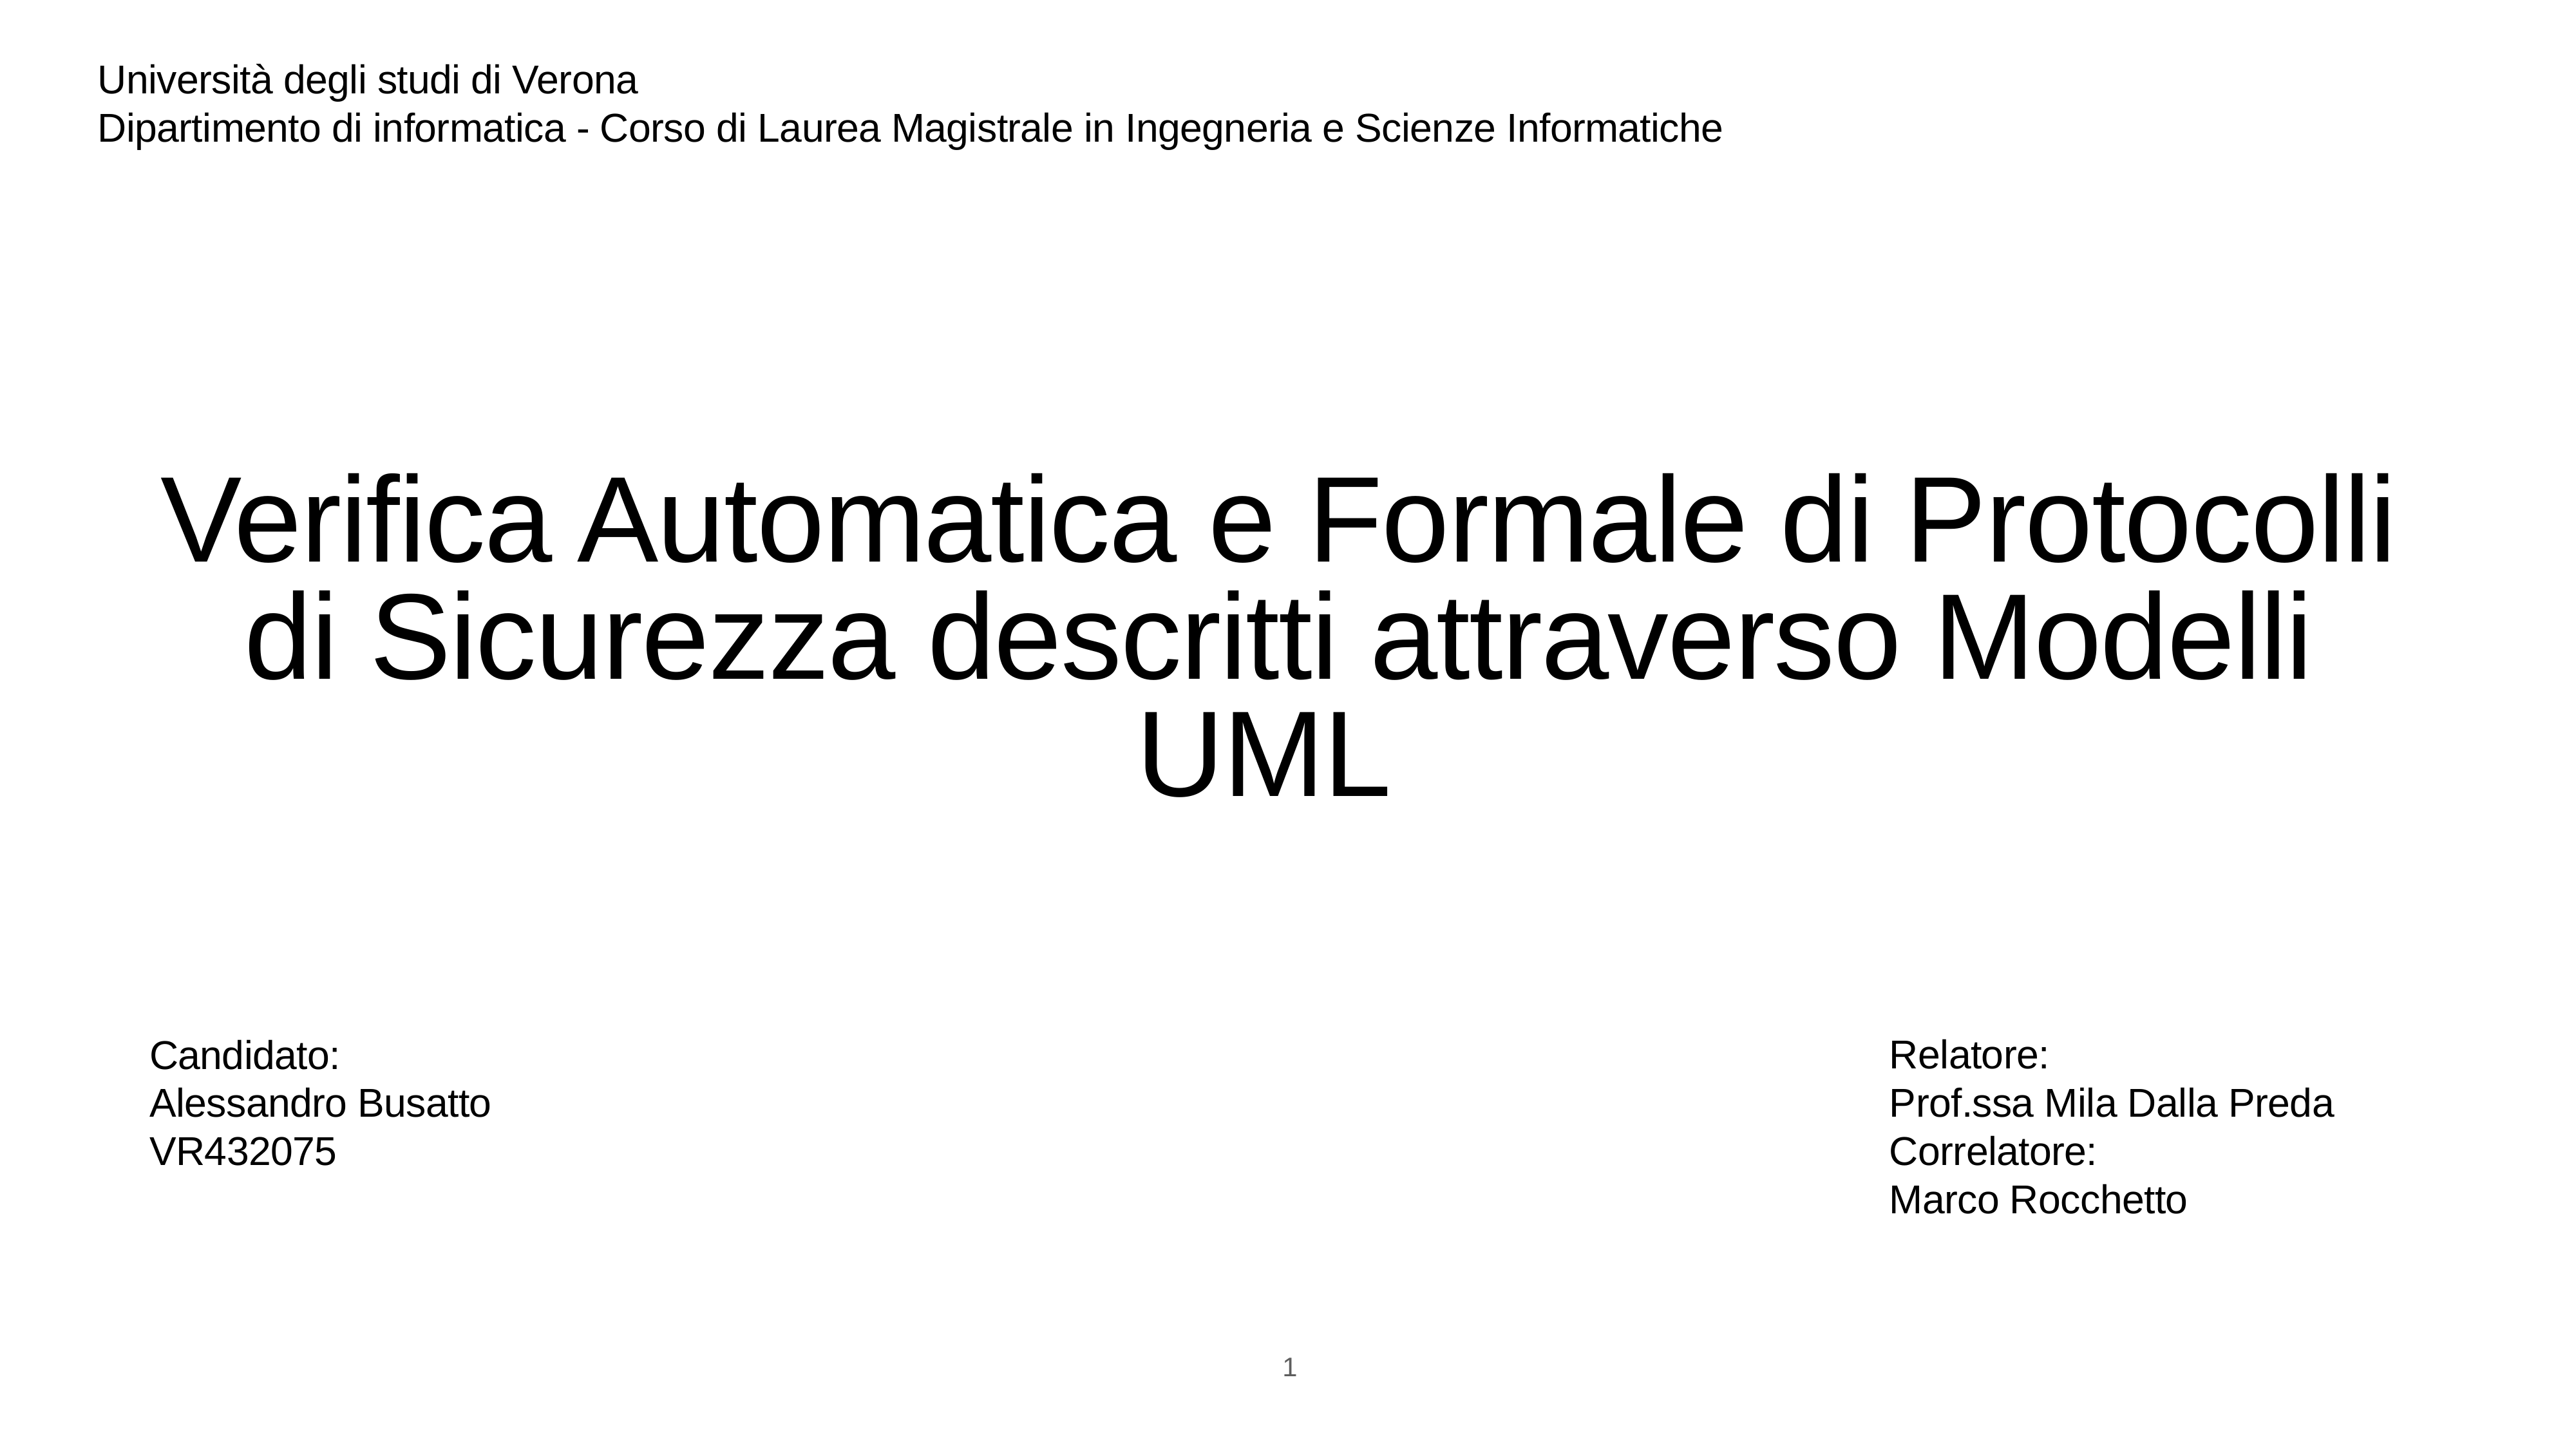

Università degli studi di Verona
Dipartimento di informatica - Corso di Laurea Magistrale in Ingegneria e Scienze Informatiche
# Verifica Automatica e Formale di Protocolli di Sicurezza descritti attraverso Modelli UML
Candidato:
Alessandro Busatto
VR432075
Relatore:
Prof.ssa Mila Dalla Preda
Correlatore:
Marco Rocchetto
1